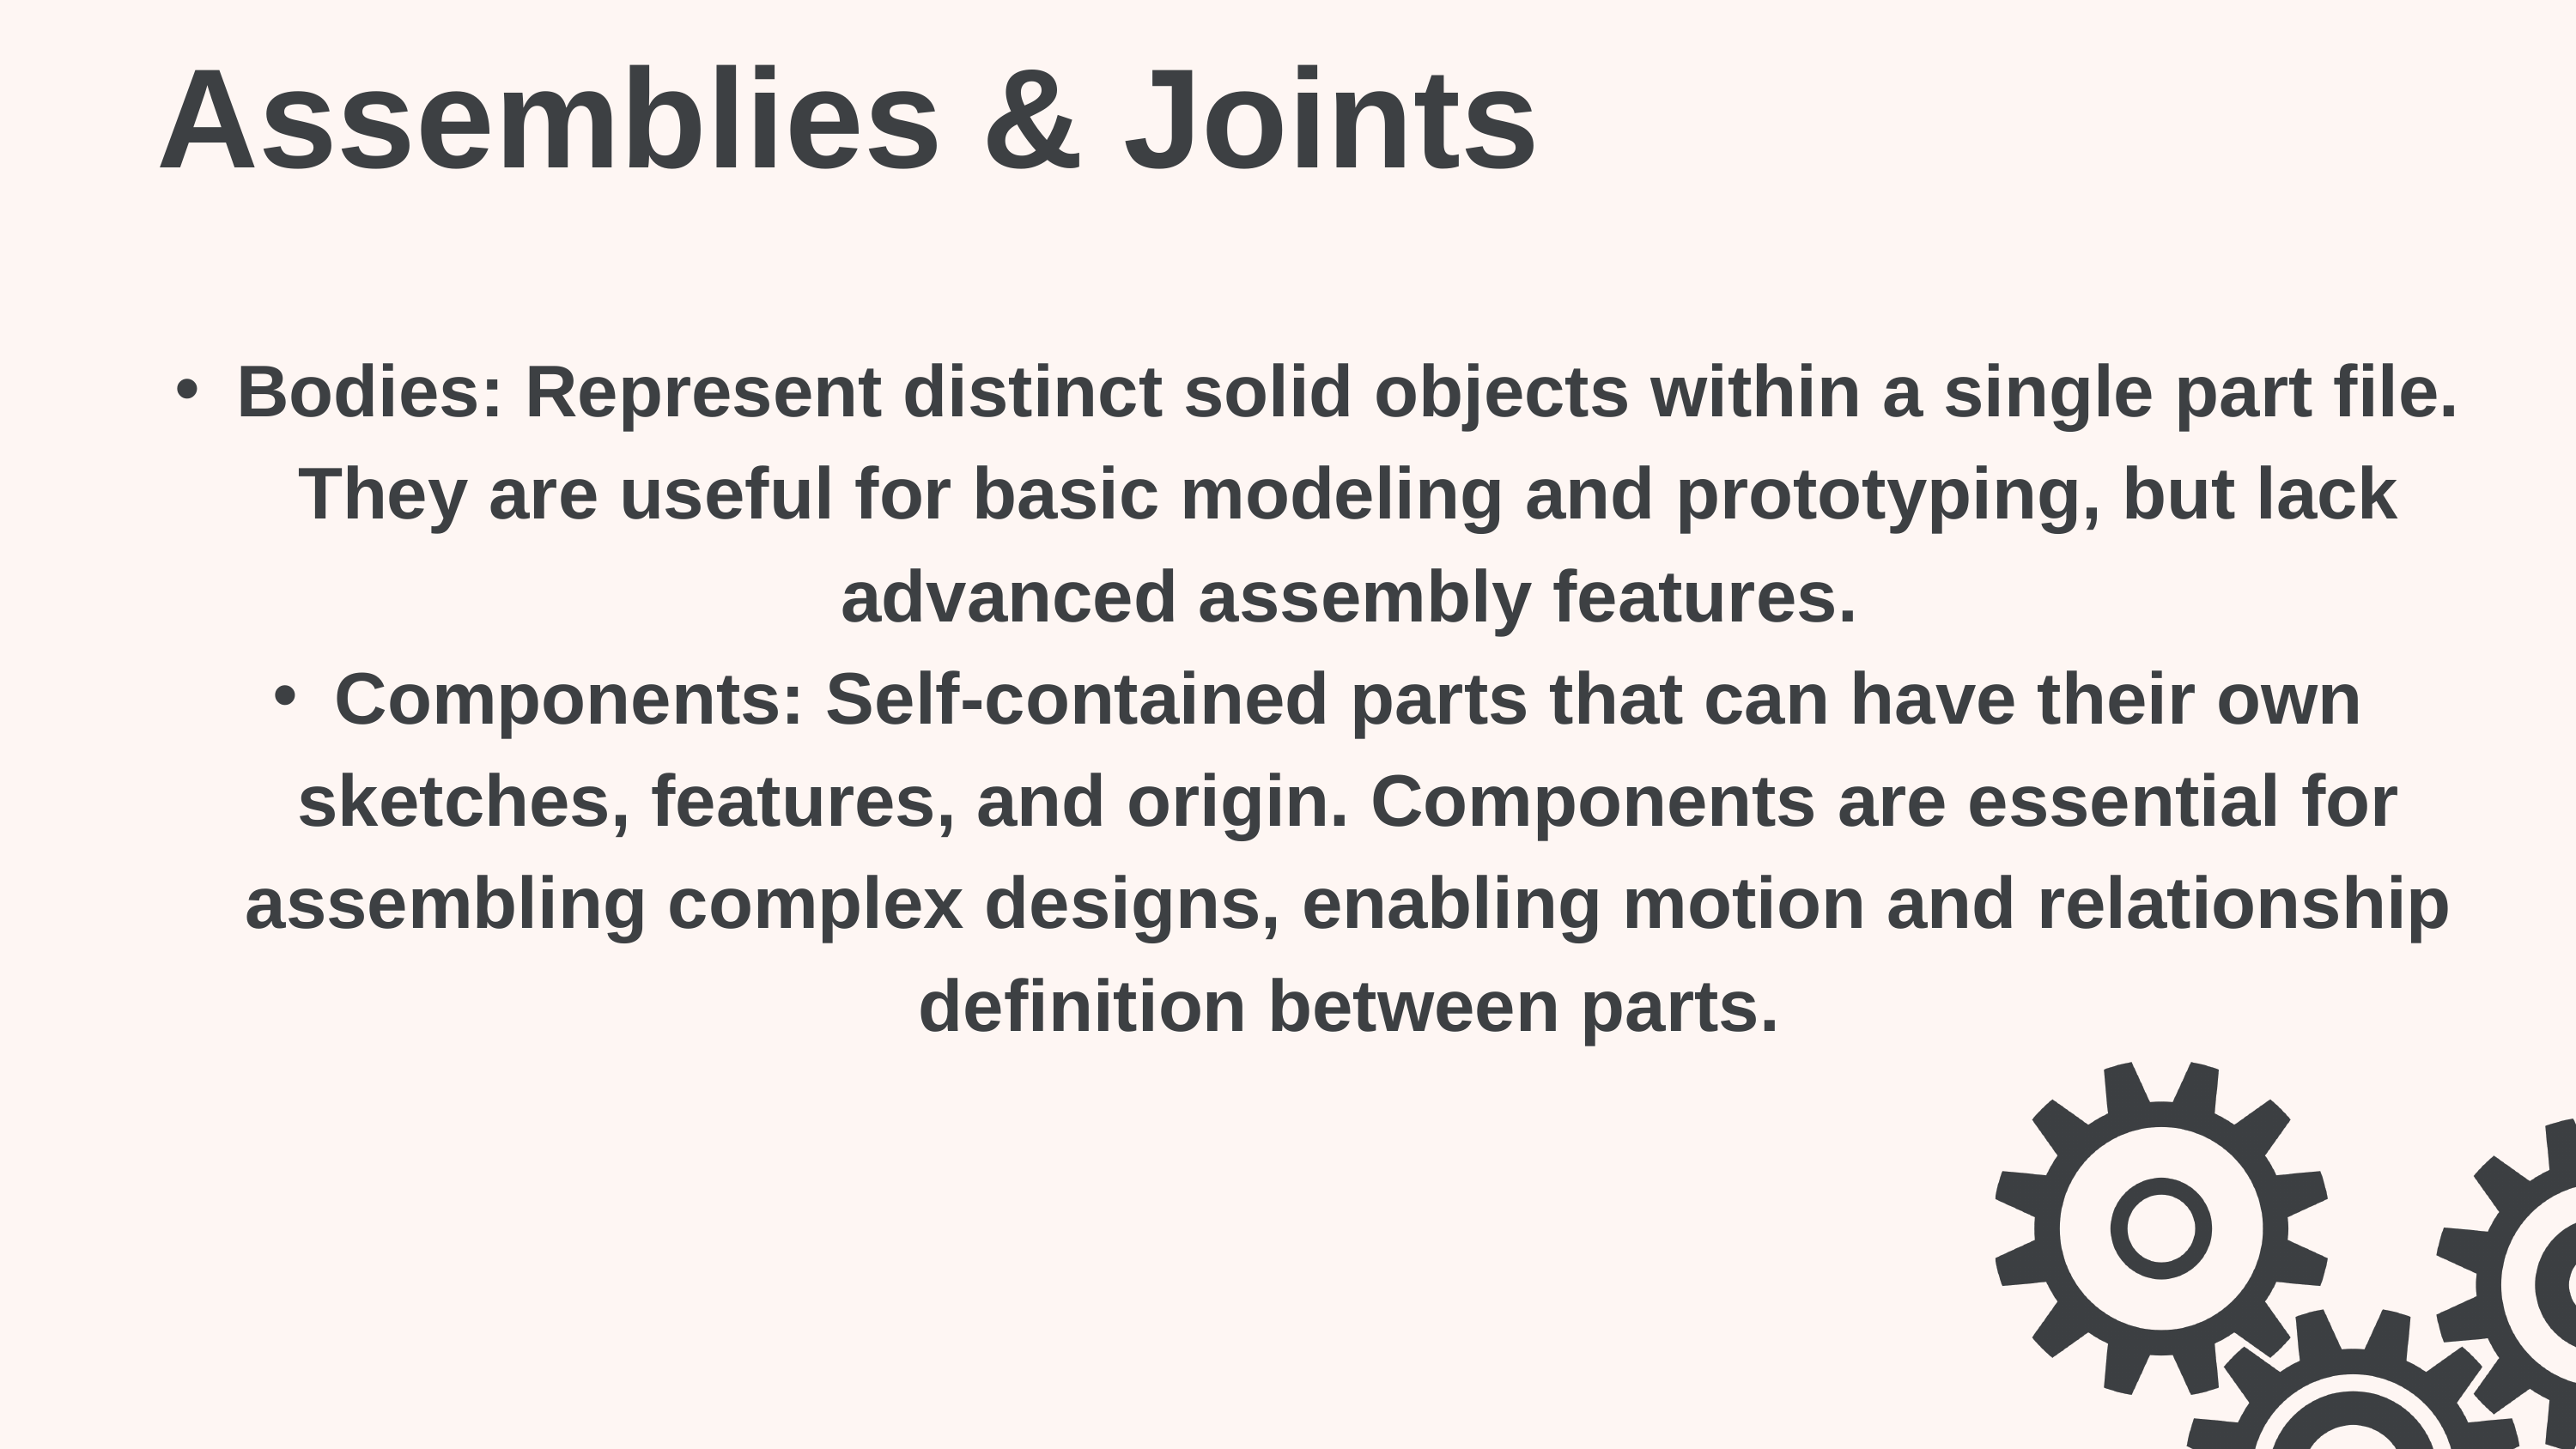

Assemblies & Joints

Bodies: Represent distinct solid objects within a single part file. They are useful for basic modeling and prototyping, but lack advanced assembly features.
Components: Self-contained parts that can have their own sketches, features, and origin. Components are essential for assembling complex designs, enabling motion and relationship definition between parts.